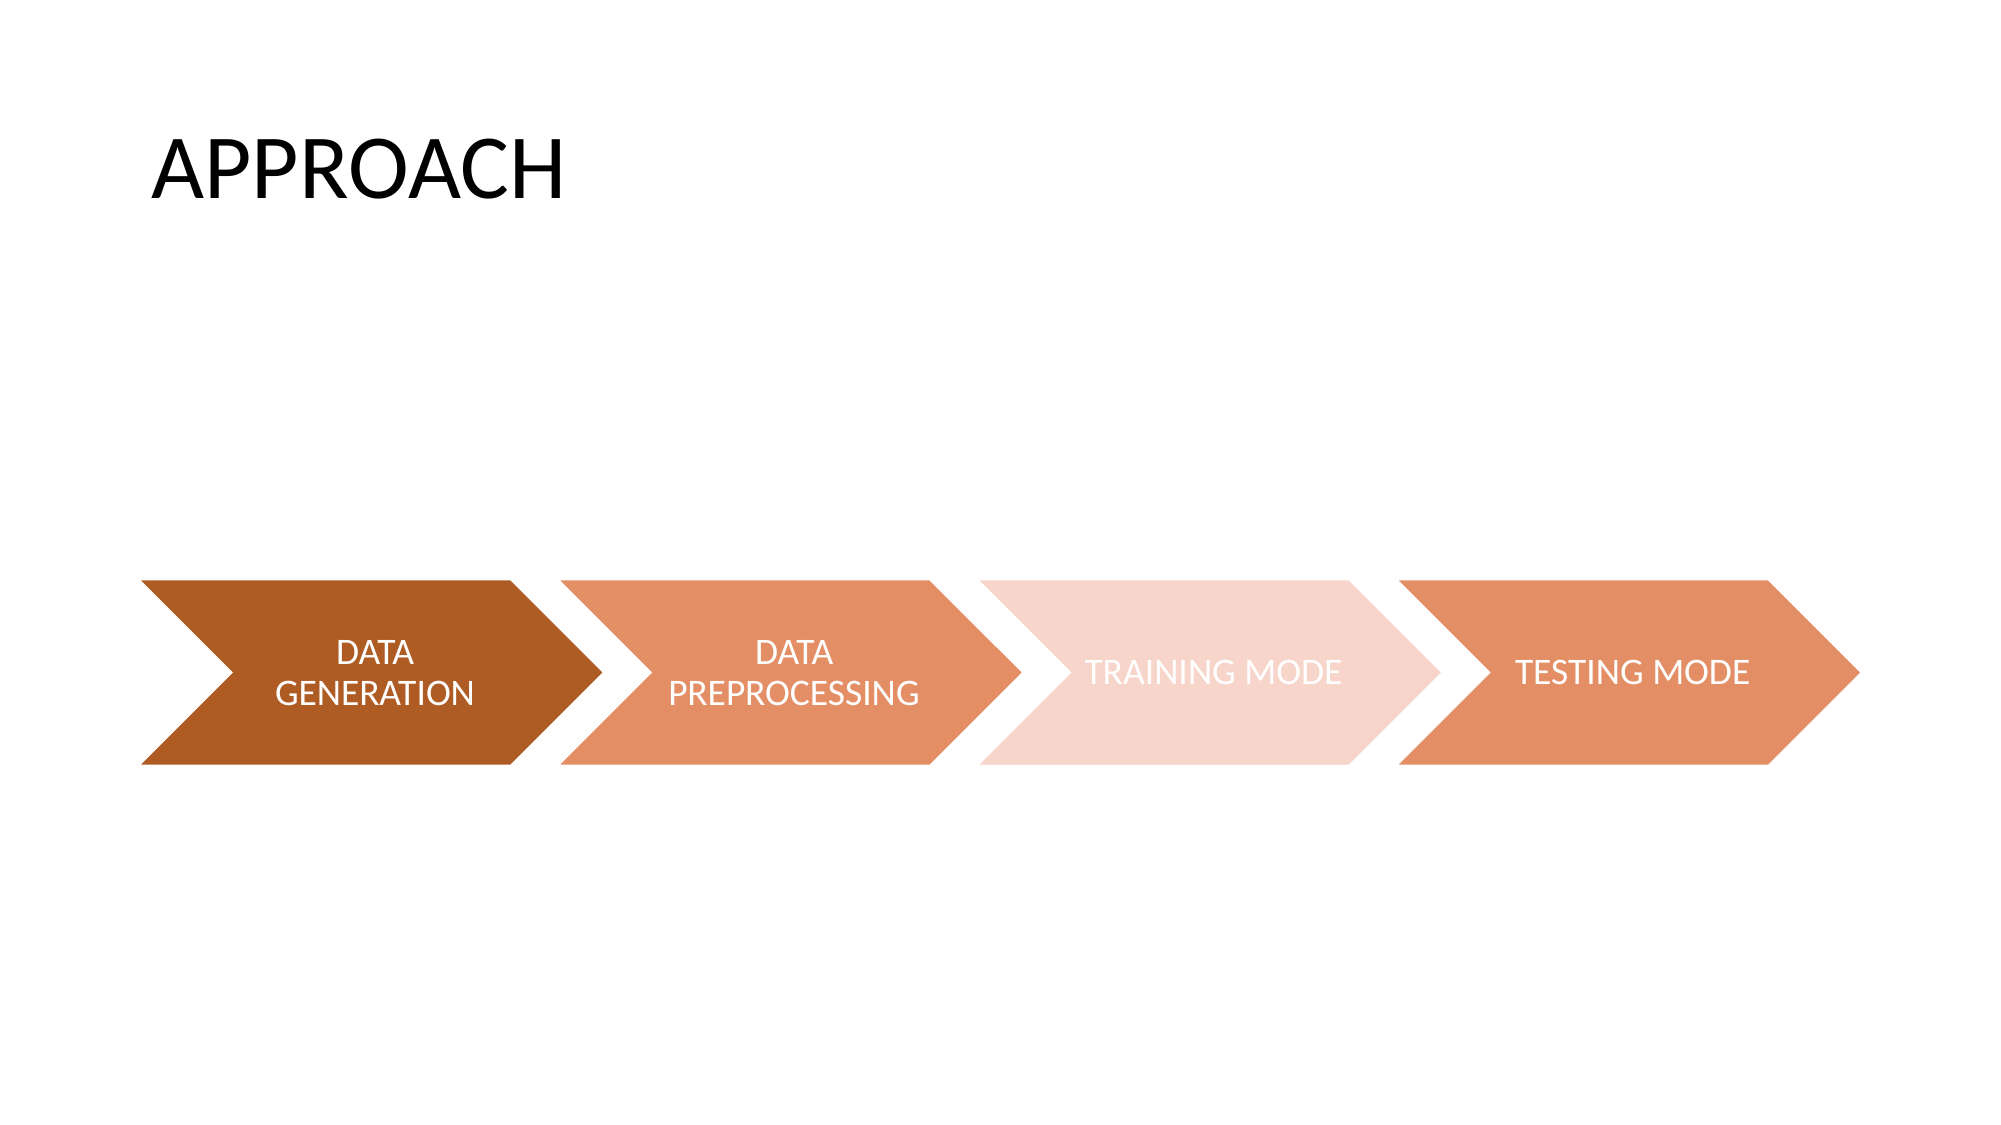

# APPROACH
DATA GENERATION
DATA PREPROCESSING
TRAINING MODE
TESTING MODE